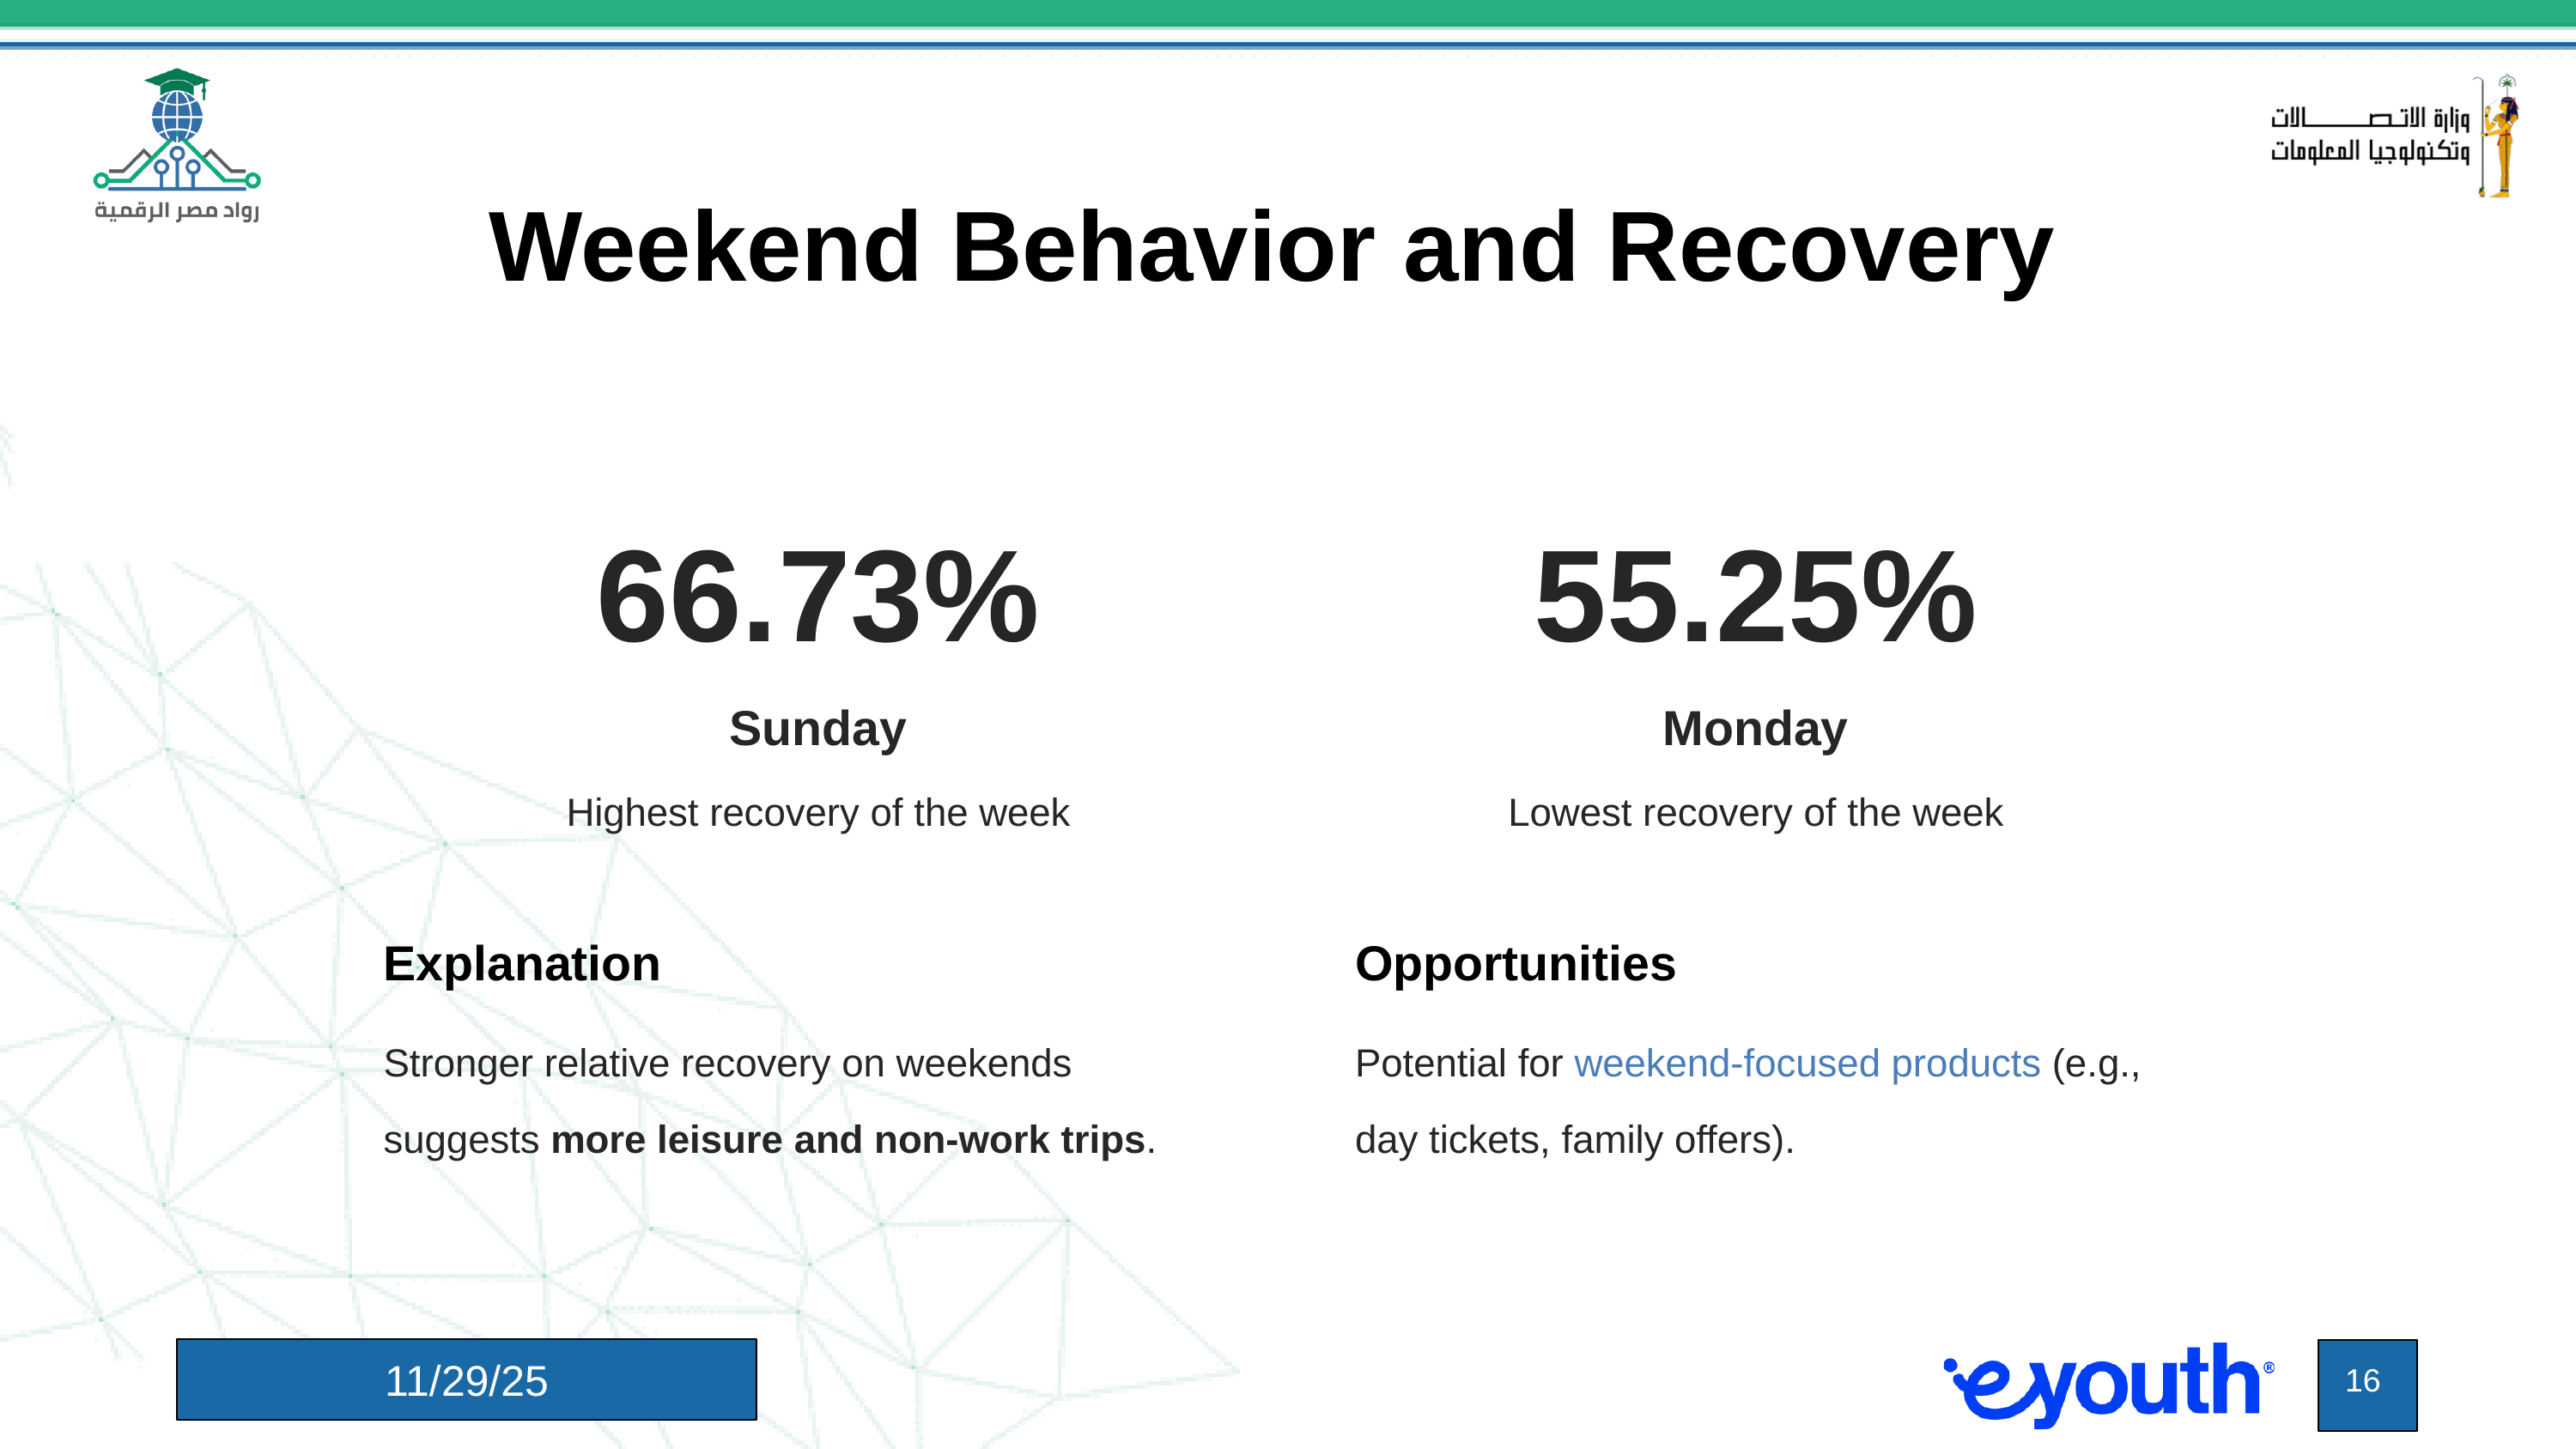

Weekend Behavior and Recovery
66.73%
55.25%
Sunday
Monday
Highest recovery of the week
Lowest recovery of the week
Explanation
Opportunities
Stronger relative recovery on weekends suggests more leisure and non-work trips.
Potential for weekend-focused products (e.g., day tickets, family offers).

11/29/25

16